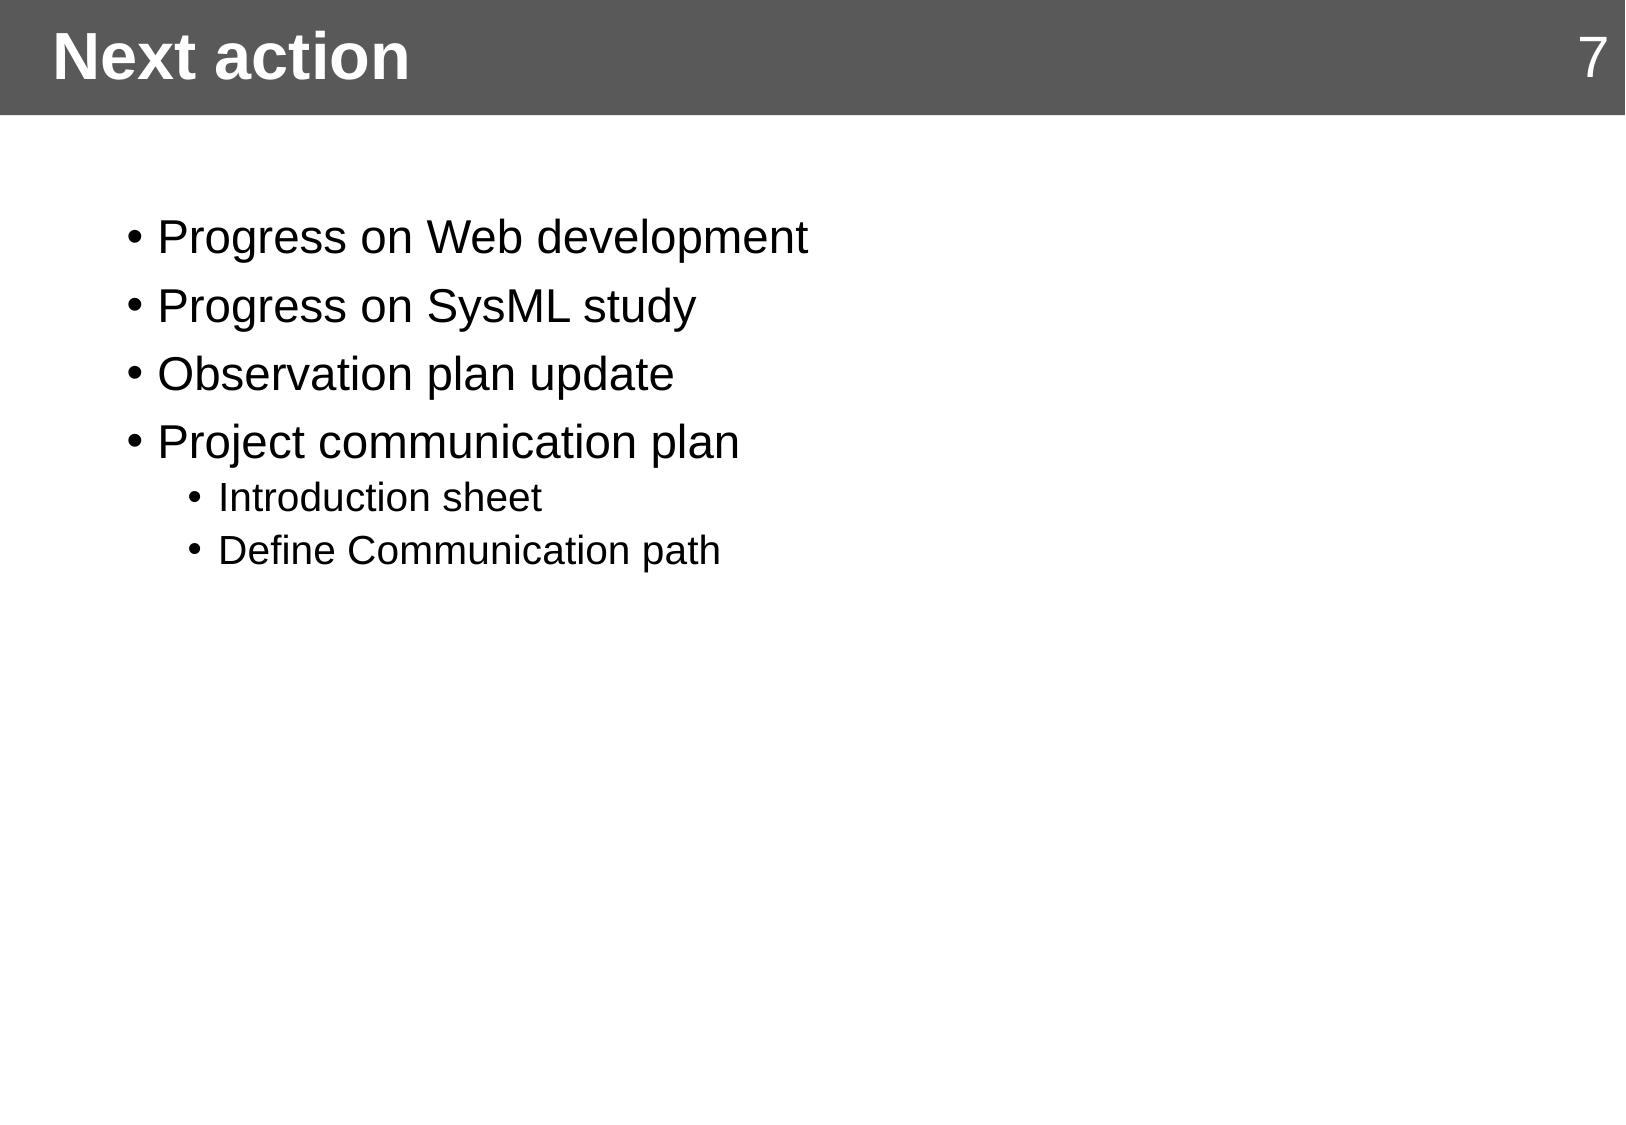

Next action
7
7
Progress on Web development
Progress on SysML study
Observation plan update
Project communication plan
Introduction sheet
Define Communication path